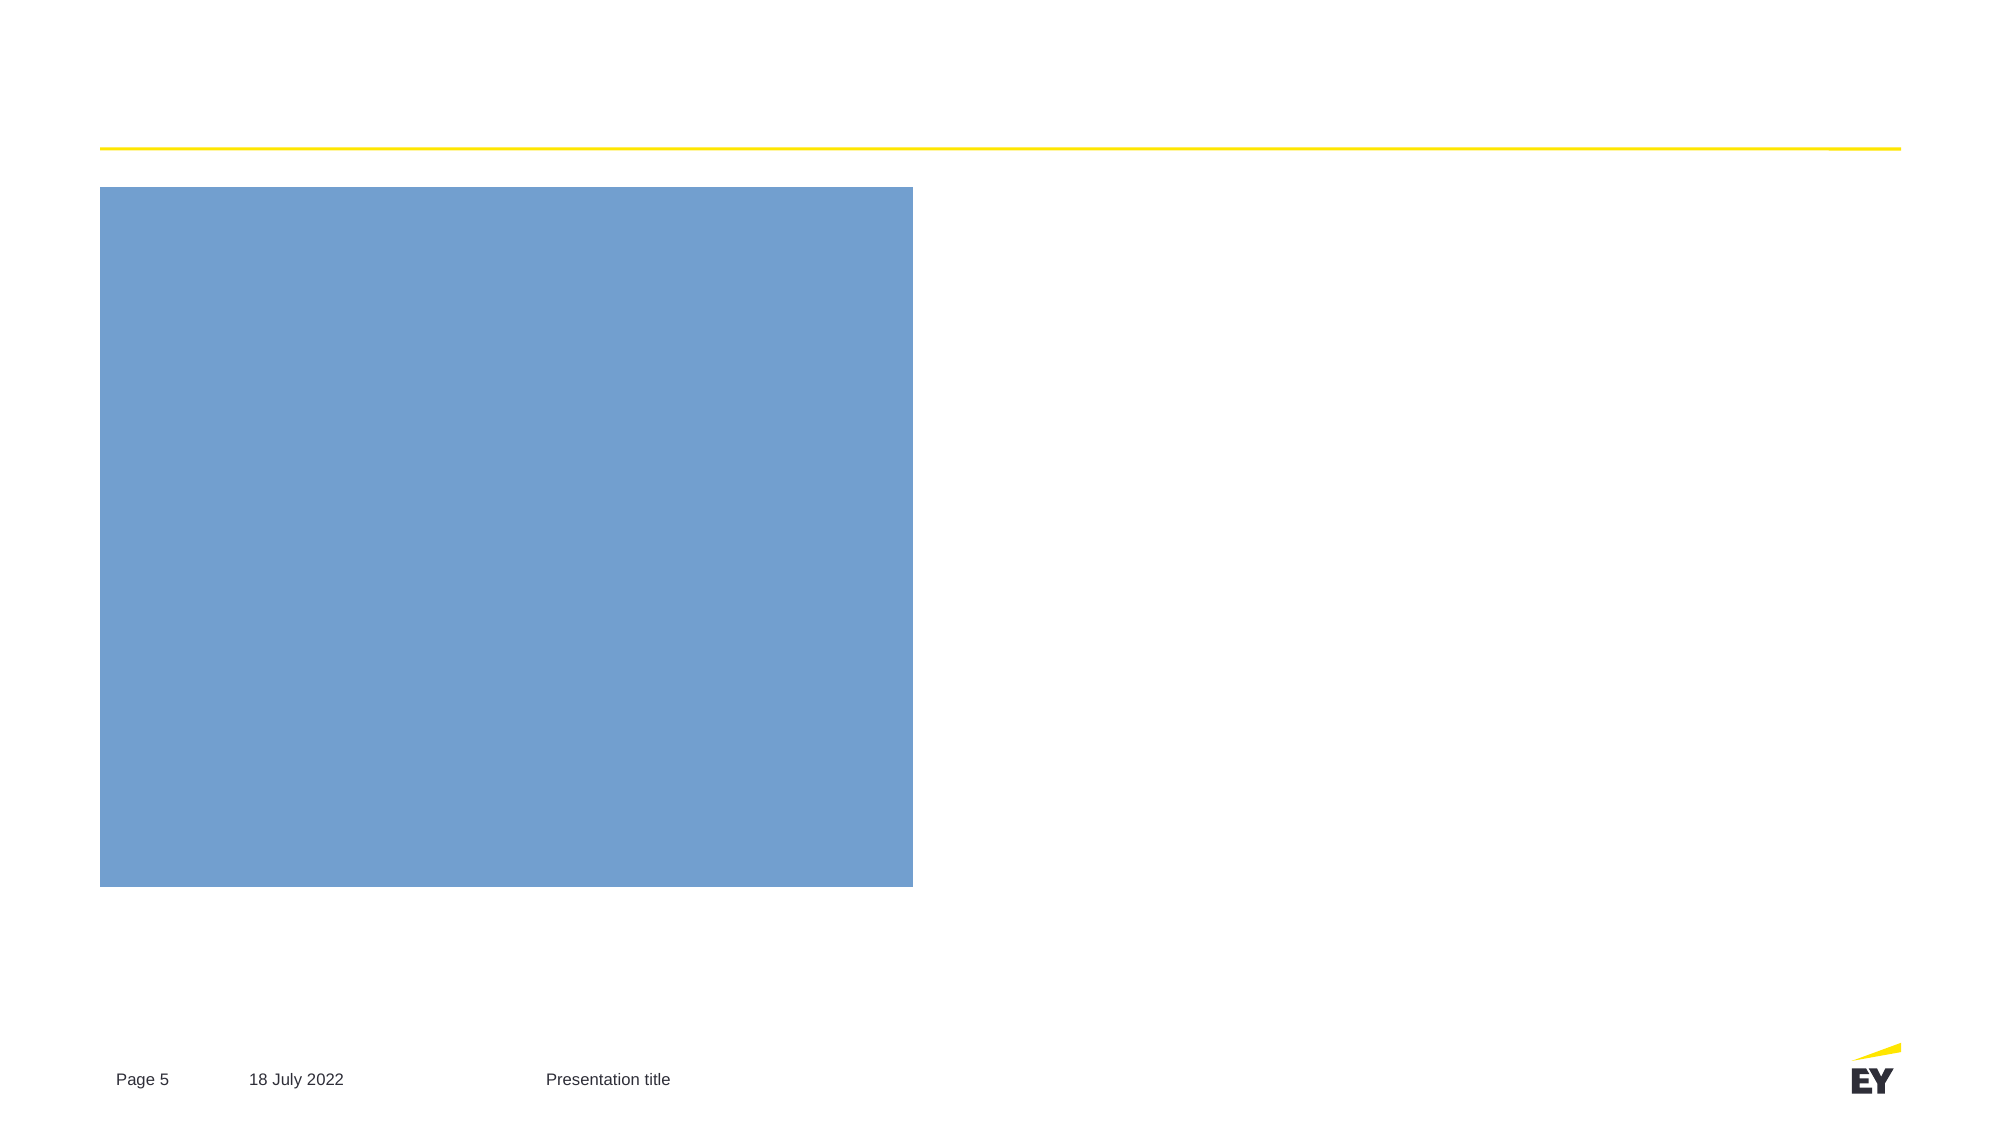

#

Page 5
18 July 2022
Presentation title